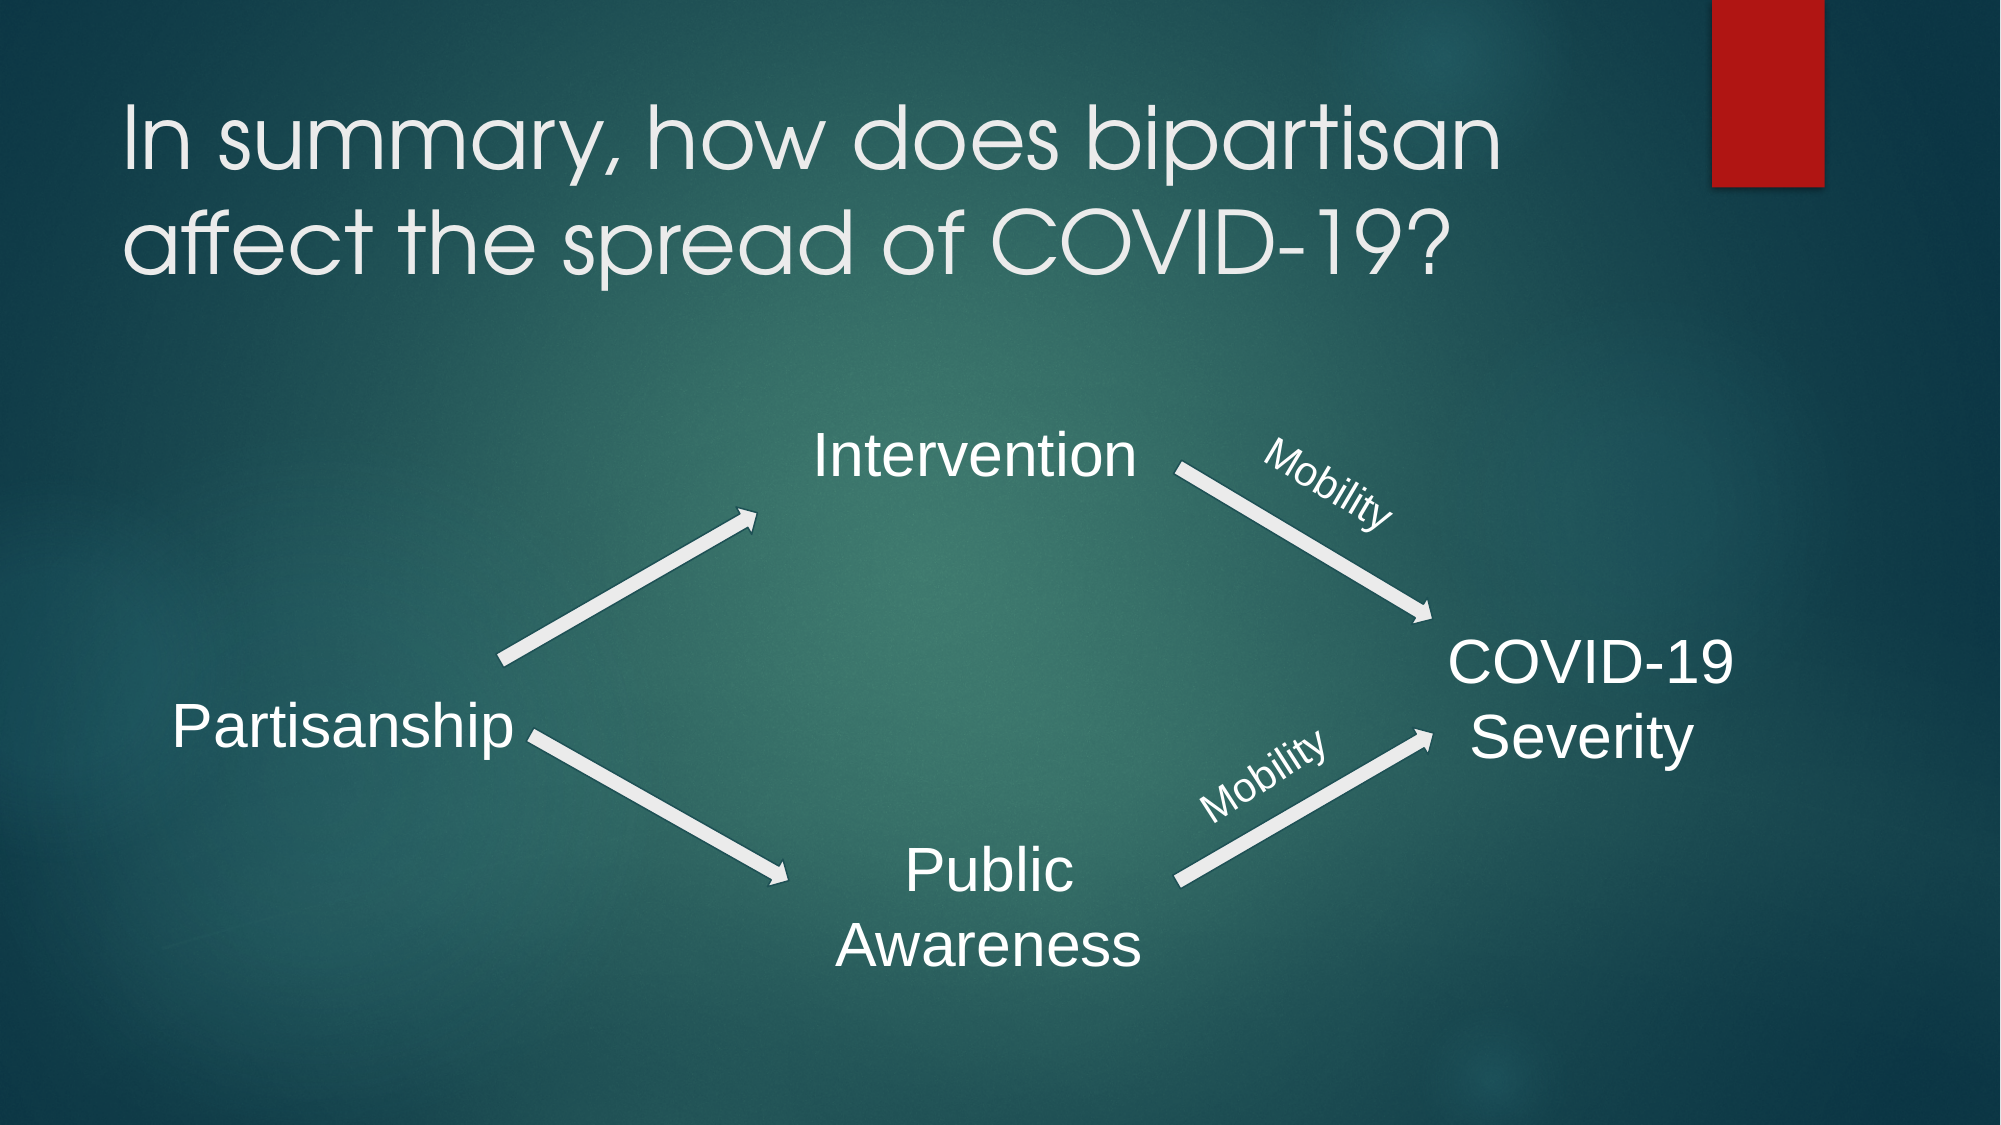

# In summary, how does bipartisan affect the spread of COVID-19?

Partisanship

Intervention

Mobility
COVID-19 Severity

Mobility
Public Awareness